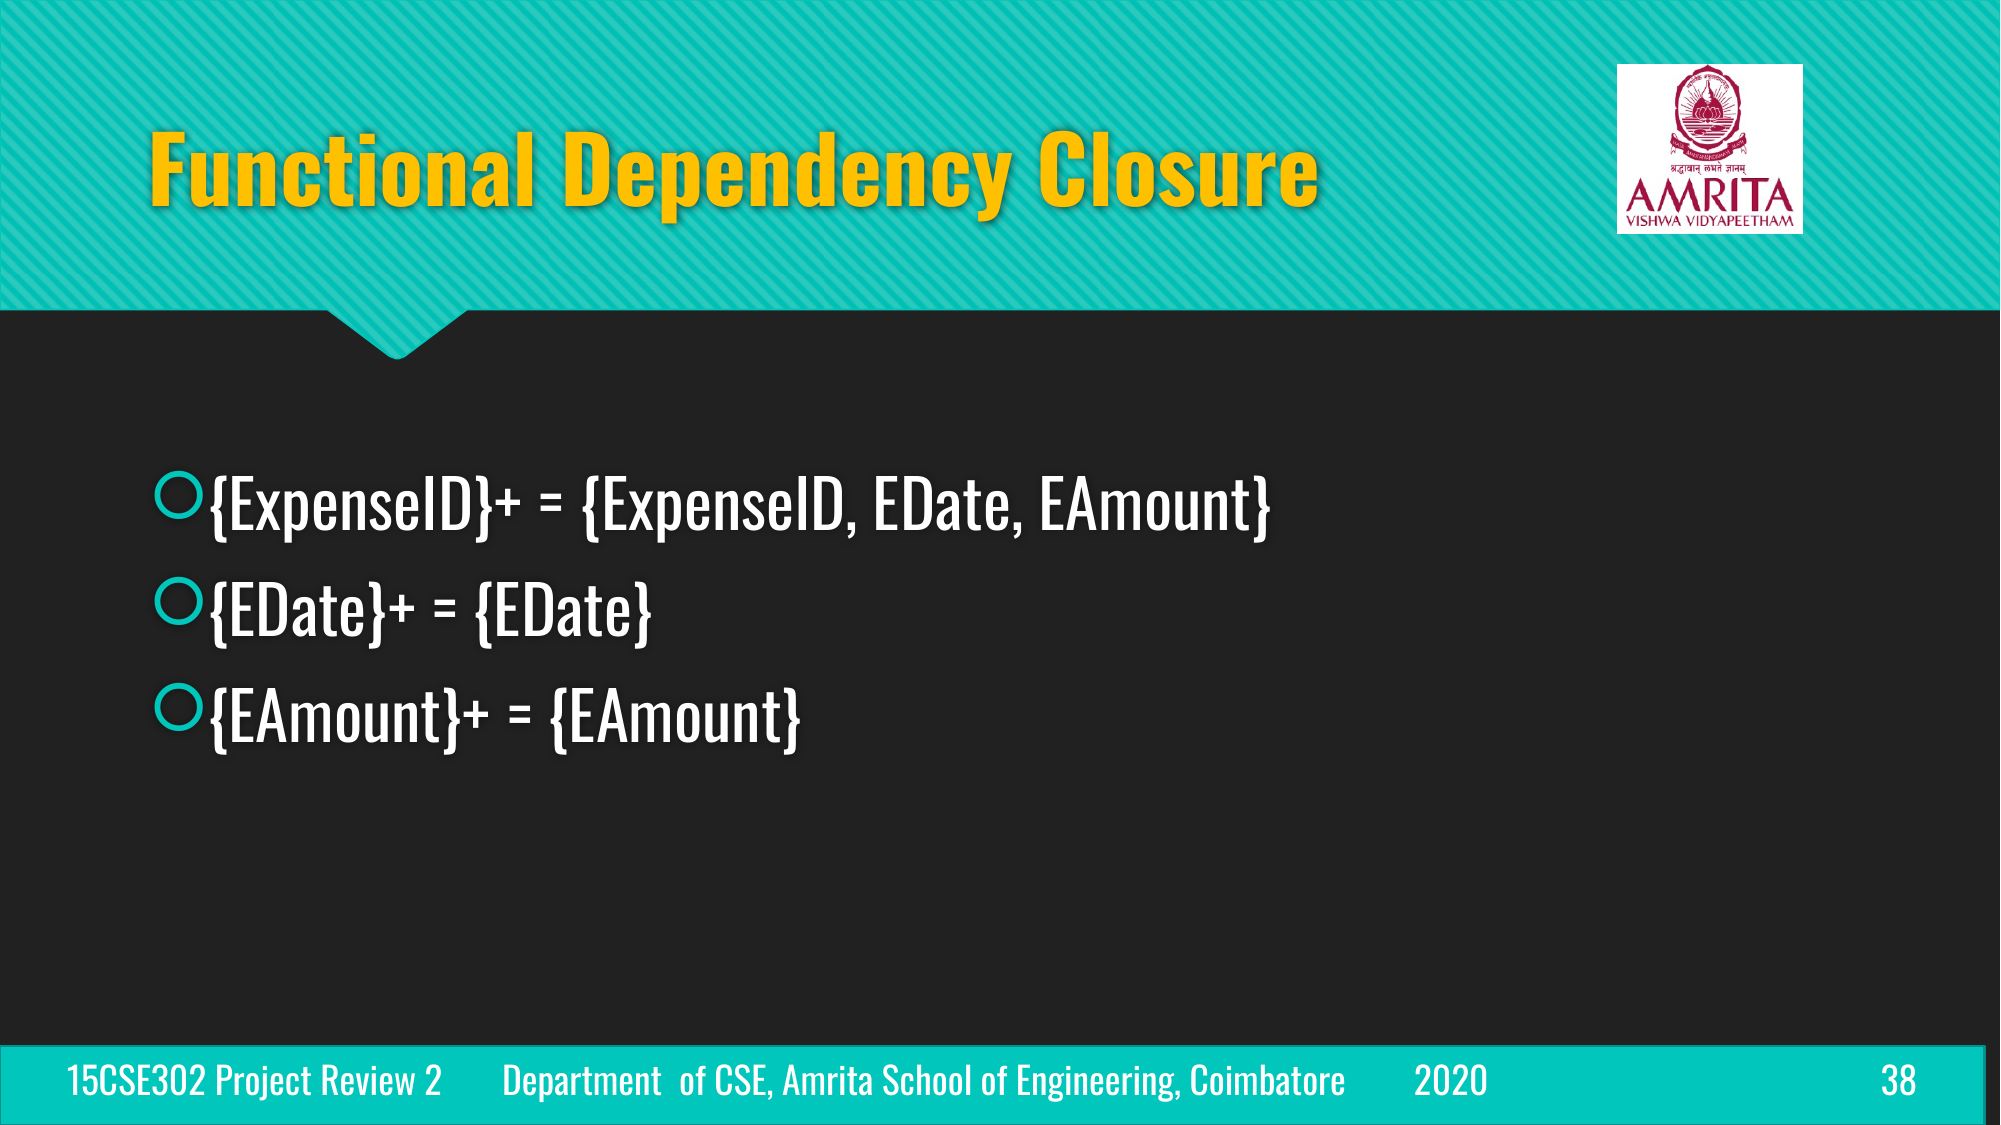

# Functional Dependency Closure
{ExpenseID}+ = {ExpenseID, EDate, EAmount}
{EDate}+ = {EDate}
{EAmount}+ = {EAmount}